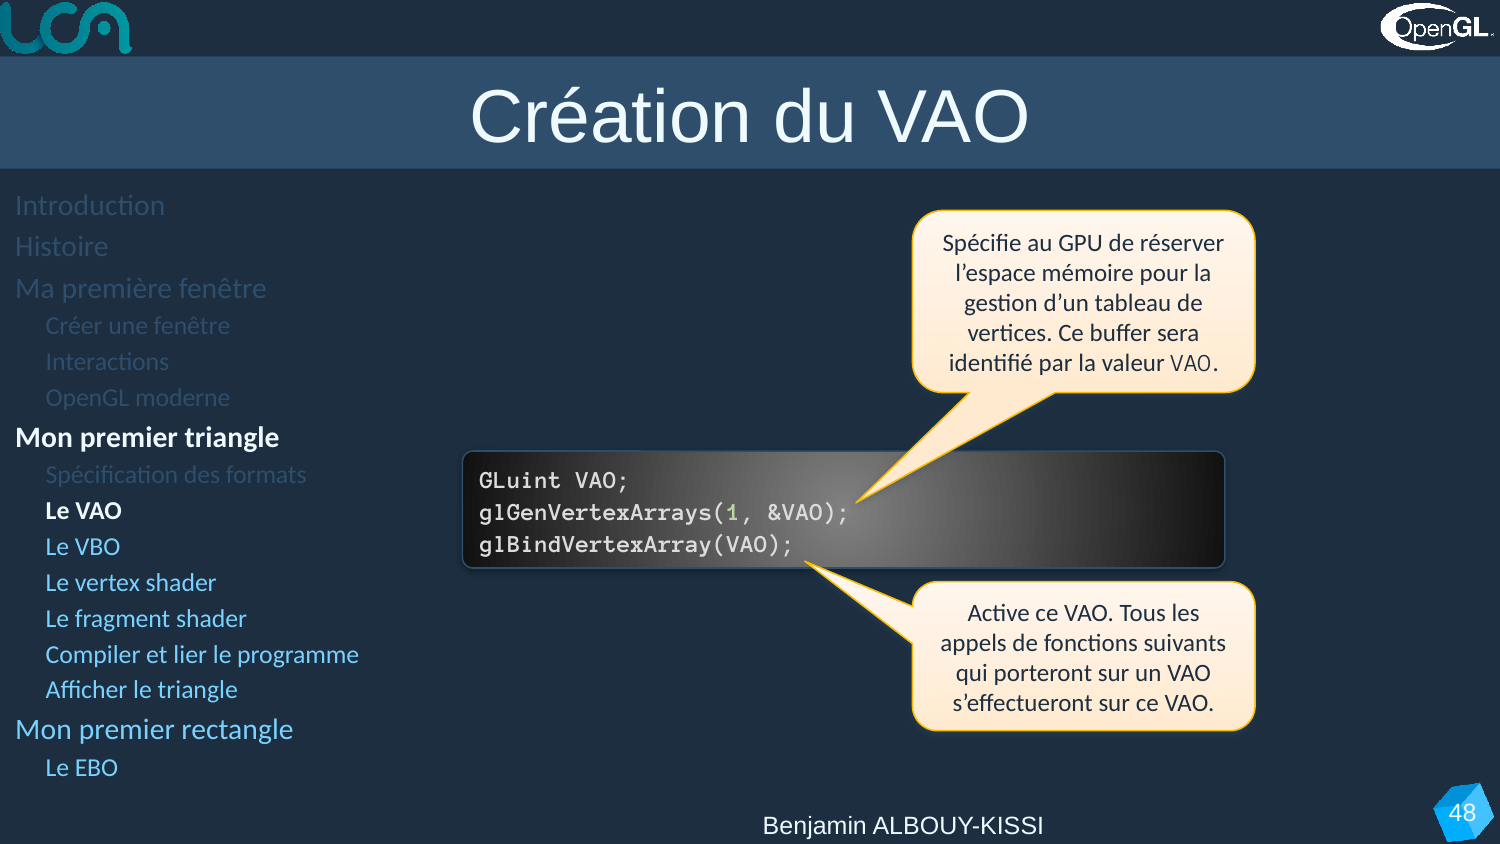

# Création du VAO
Introduction
Histoire
Ma première fenêtre
Créer une fenêtre
Interactions
OpenGL moderne
Mon premier triangle
Spécification des formats
Le VAO
Le VBO
Le vertex shader
Le fragment shader
Compiler et lier le programme
Afficher le triangle
Mon premier rectangle
Le EBO

Spécifie au GPU de réserver l’espace mémoire pour la gestion d’un tableau de vertices. Ce buffer sera identifié par la valeur VAO.
GLuint VAO;
glGenVertexArrays(1, &VAO);
glBindVertexArray(VAO);
Active ce VAO. Tous les appels de fonctions suivants qui porteront sur un VAO s’effectueront sur ce VAO.
48
Benjamin ALBOUY-KISSI